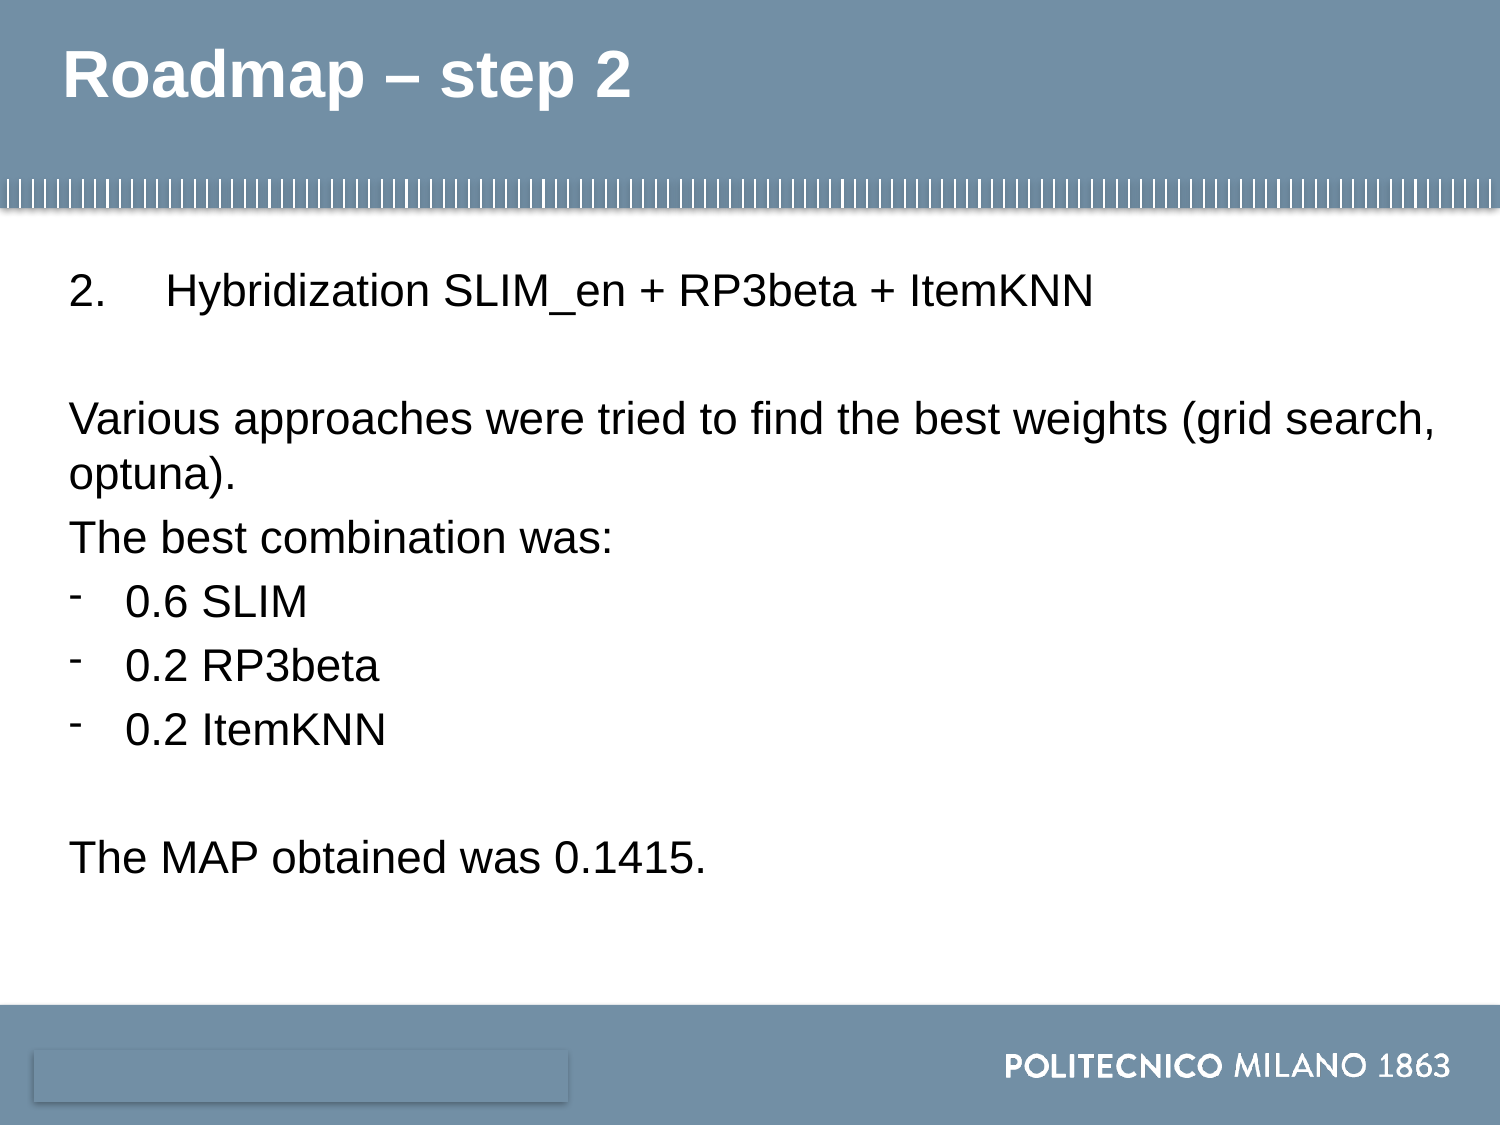

# Roadmap – step 2
2.  Hybridization SLIM_en + RP3beta + ItemKNN

Various approaches were tried to find the best weights (grid search, optuna).
The best combination was:
0.6 SLIM
0.2 RP3beta
0.2 ItemKNN

The MAP obtained was 0.1415.